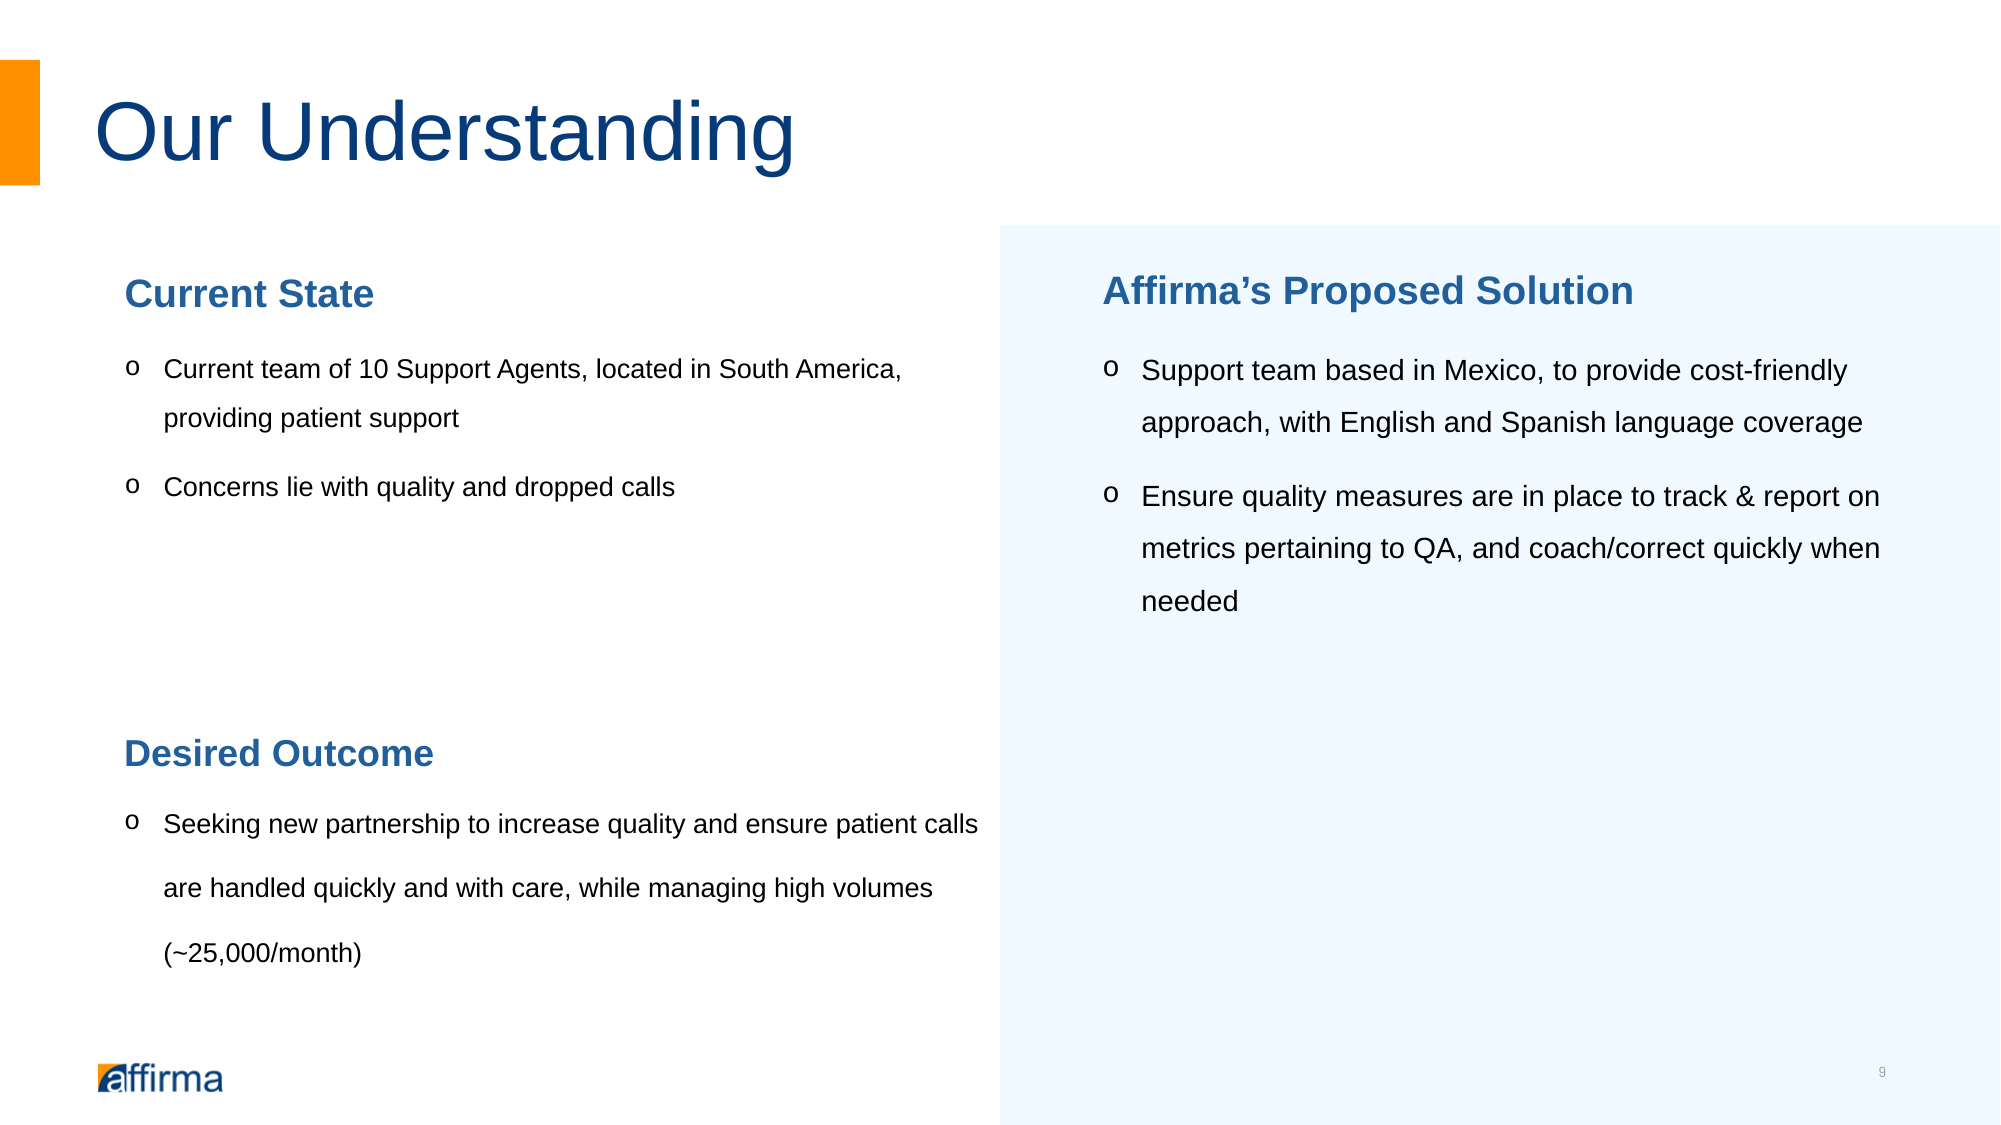

# Our Understanding
Affirma’s Proposed Solution
Support team based in Mexico, to provide cost-friendly approach, with English and Spanish language coverage
Ensure quality measures are in place to track & report on metrics pertaining to QA, and coach/correct quickly when needed

Current State
Current team of 10 Support Agents, located in South America, providing patient support
Concerns lie with quality and dropped calls

Desired Outcome
Seeking new partnership to increase quality and ensure patient calls are handled quickly and with care, while managing high volumes (~25,000/month)
9